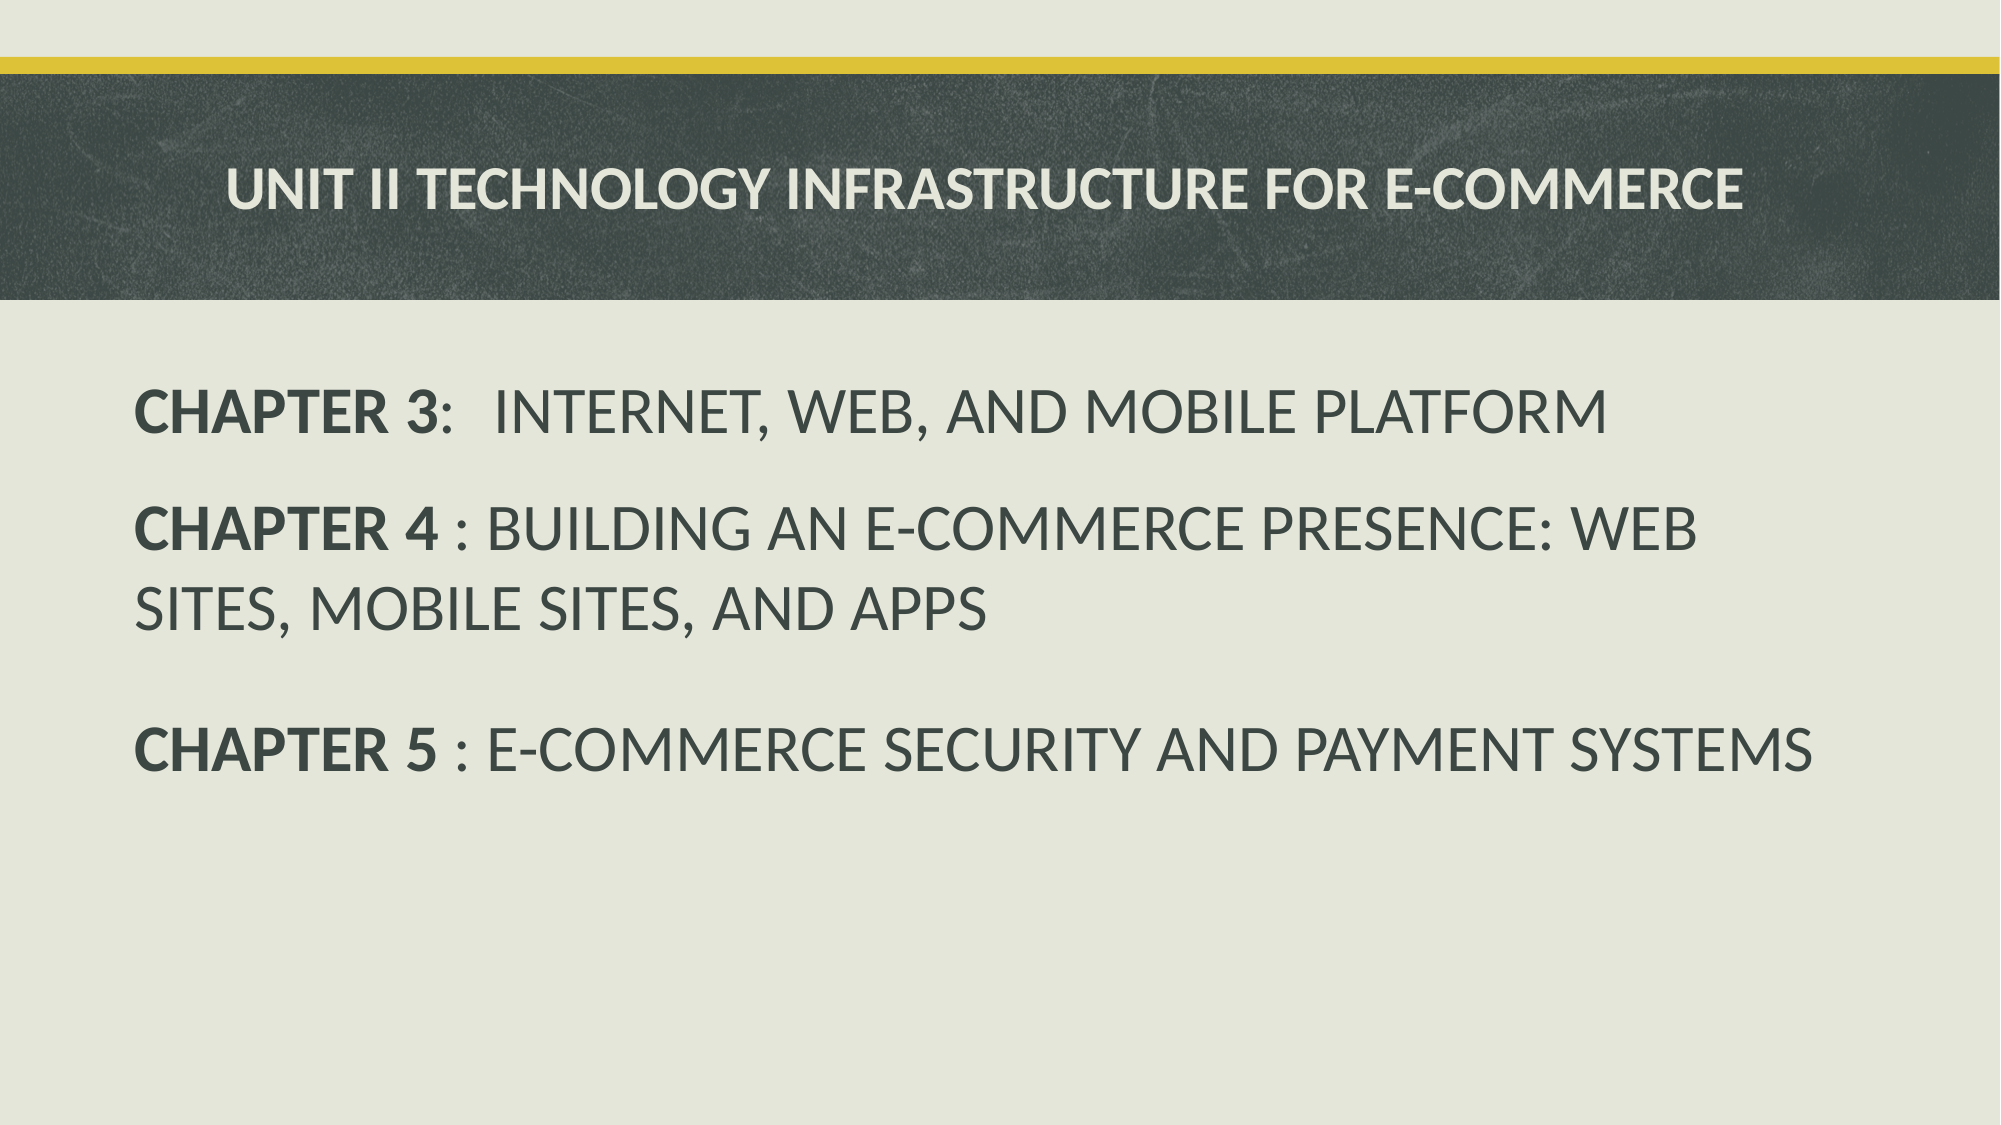

# UNIT II TECHNOLOGY INFRASTRUCTURE FOR E-COMMERCE
CHAPTER 3:  INTERNET, WEB, AND MOBILE PLATFORM
CHAPTER 4 : BUILDING AN E-COMMERCE PRESENCE: WEB SITES, MOBILE SITES, AND APPS
CHAPTER 5 : E-COMMERCE SECURITY AND PAYMENT SYSTEMS